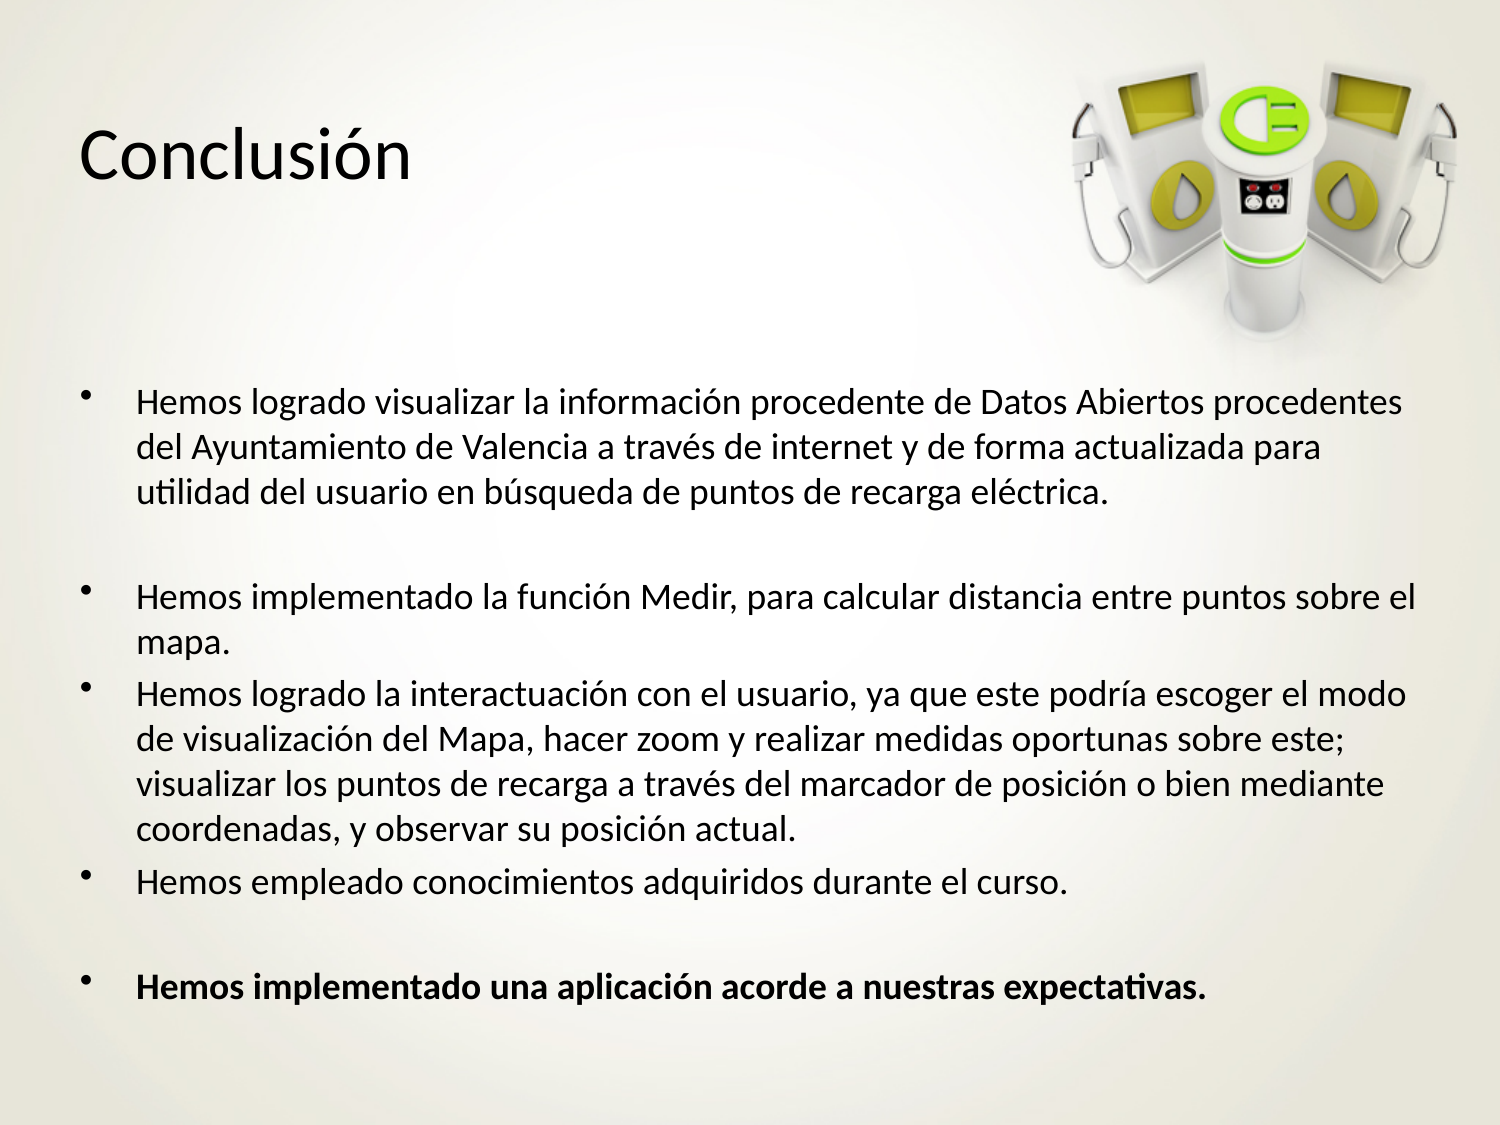

# Conclusión

Hemos logrado visualizar la información procedente de Datos Abiertos procedentes del Ayuntamiento de Valencia a través de internet y de forma actualizada para utilidad del usuario en búsqueda de puntos de recarga eléctrica.

Hemos implementado la función Medir, para calcular distancia entre puntos sobre el mapa.
Hemos logrado la interactuación con el usuario, ya que este podría escoger el modo de visualización del Mapa, hacer zoom y realizar medidas oportunas sobre este; visualizar los puntos de recarga a través del marcador de posición o bien mediante coordenadas, y observar su posición actual.
Hemos empleado conocimientos adquiridos durante el curso.

Hemos implementado una aplicación acorde a nuestras expectativas.